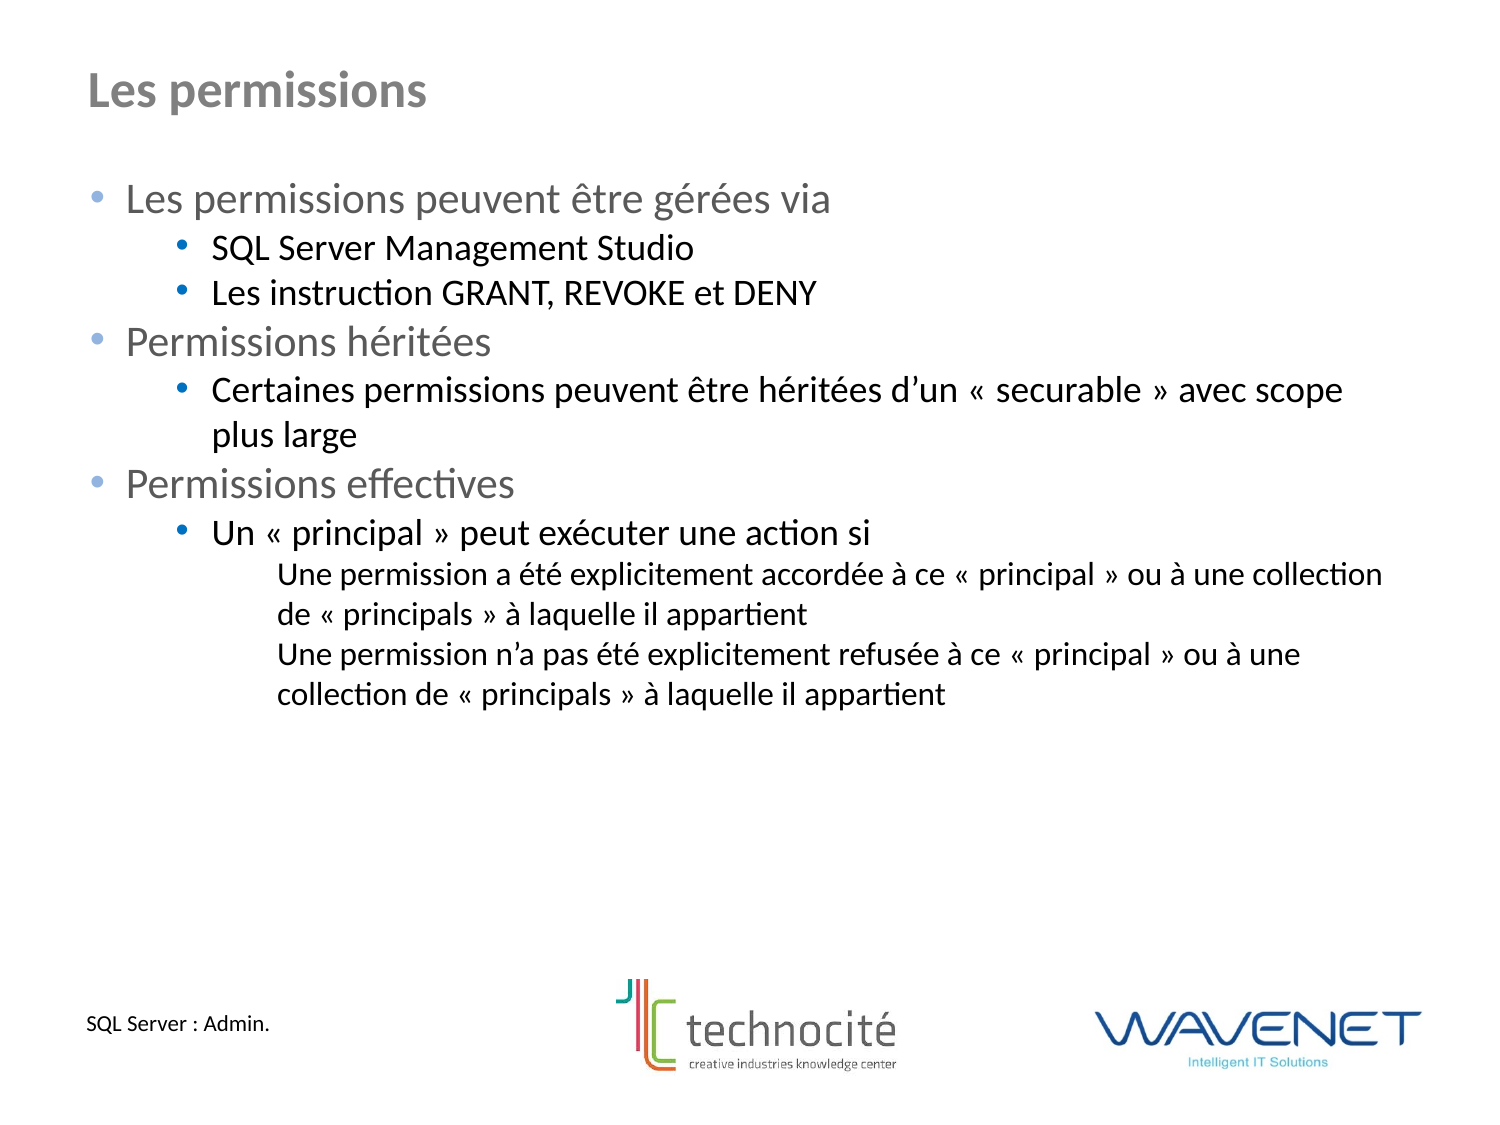

Les permissions
Les permissions peuvent être gérées via
SQL Server Management Studio
Les instruction GRANT, REVOKE et DENY
Permissions héritées
Certaines permissions peuvent être héritées d’un « securable » avec scope plus large
Permissions effectives
Un « principal » peut exécuter une action si
Une permission a été explicitement accordée à ce « principal » ou à une collection de « principals » à laquelle il appartient
Une permission n’a pas été explicitement refusée à ce « principal » ou à une collection de « principals » à laquelle il appartient
SQL Server : Admin.